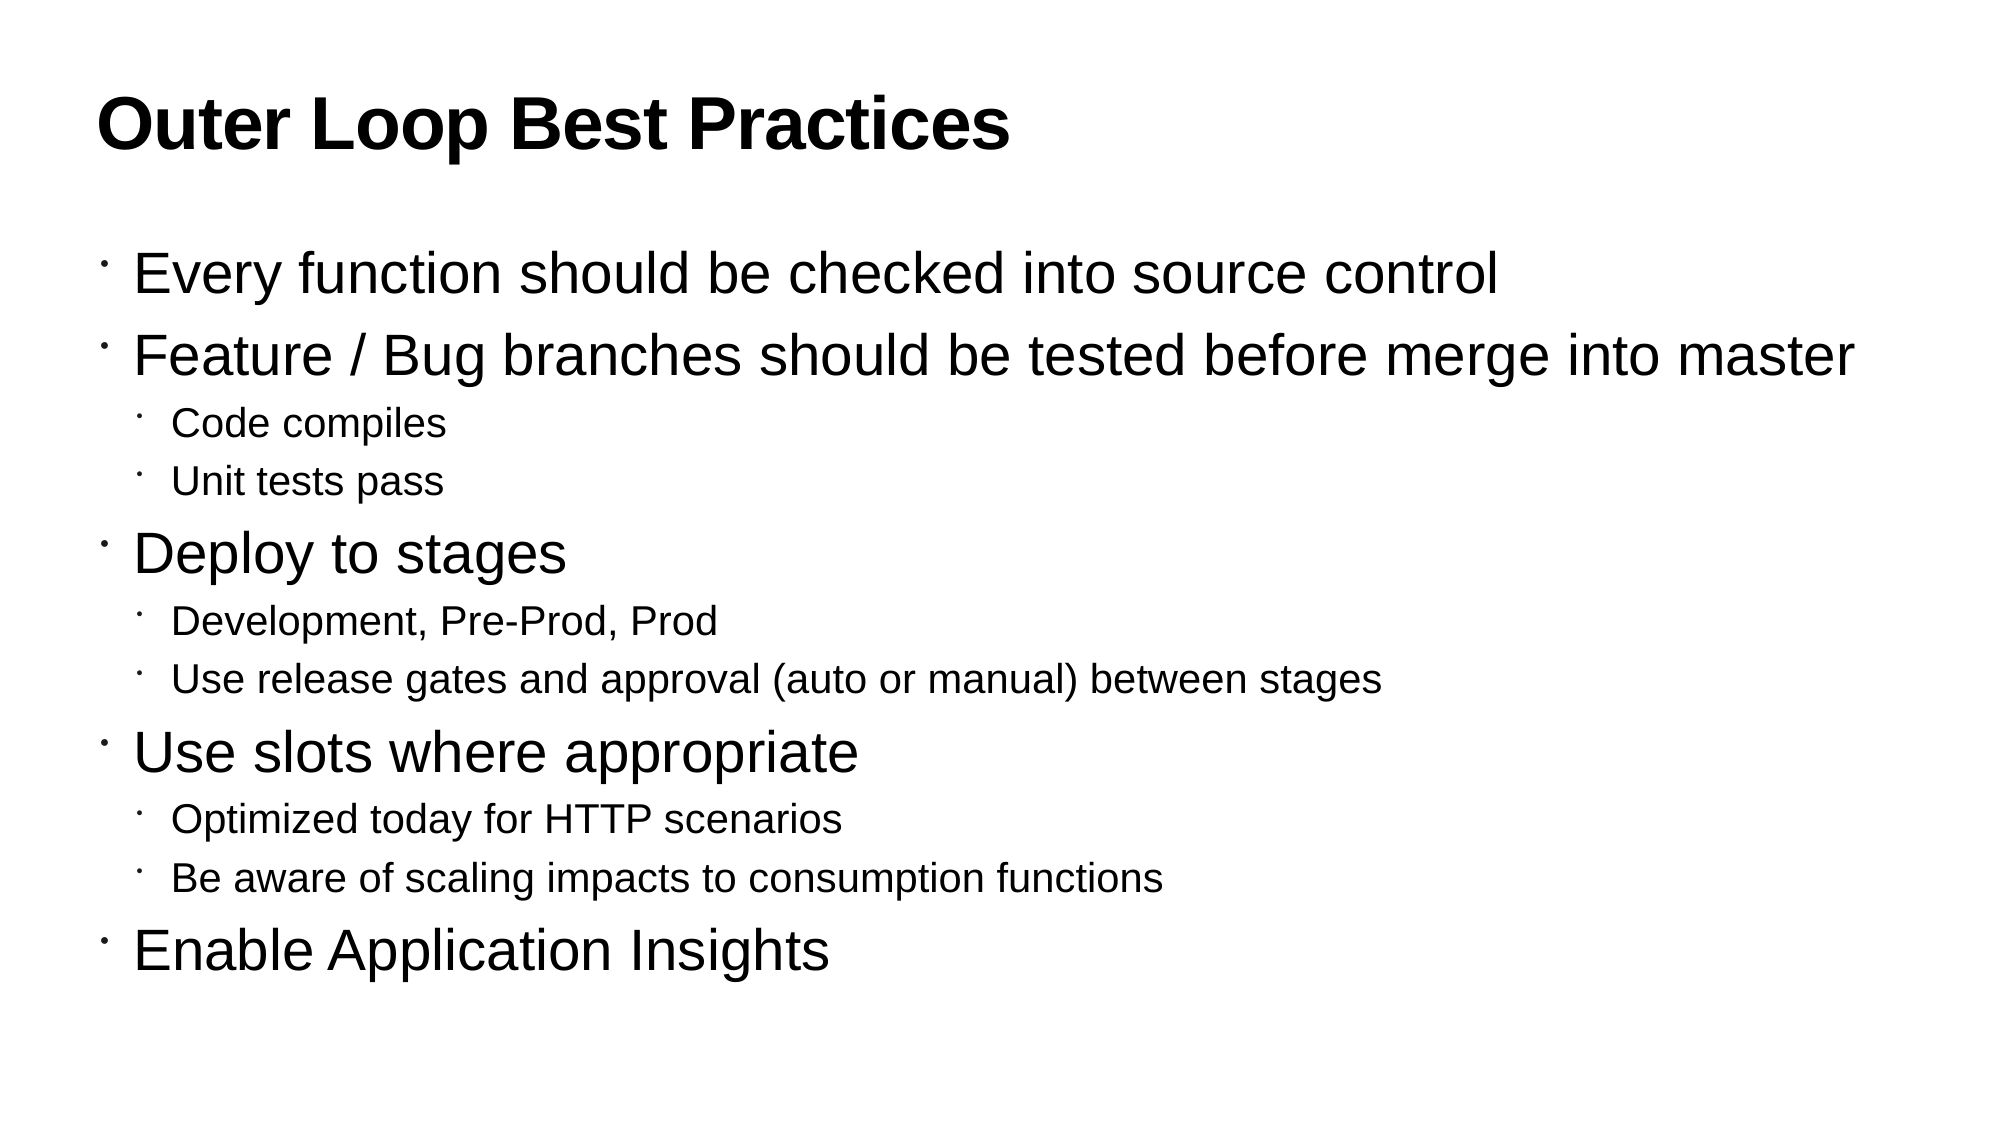

# Outer Loop Best Practices
Every function should be checked into source control
Feature / Bug branches should be tested before merge into master
Code compiles
Unit tests pass
Deploy to stages
Development, Pre-Prod, Prod
Use release gates and approval (auto or manual) between stages
Use slots where appropriate
Optimized today for HTTP scenarios
Be aware of scaling impacts to consumption functions
Enable Application Insights